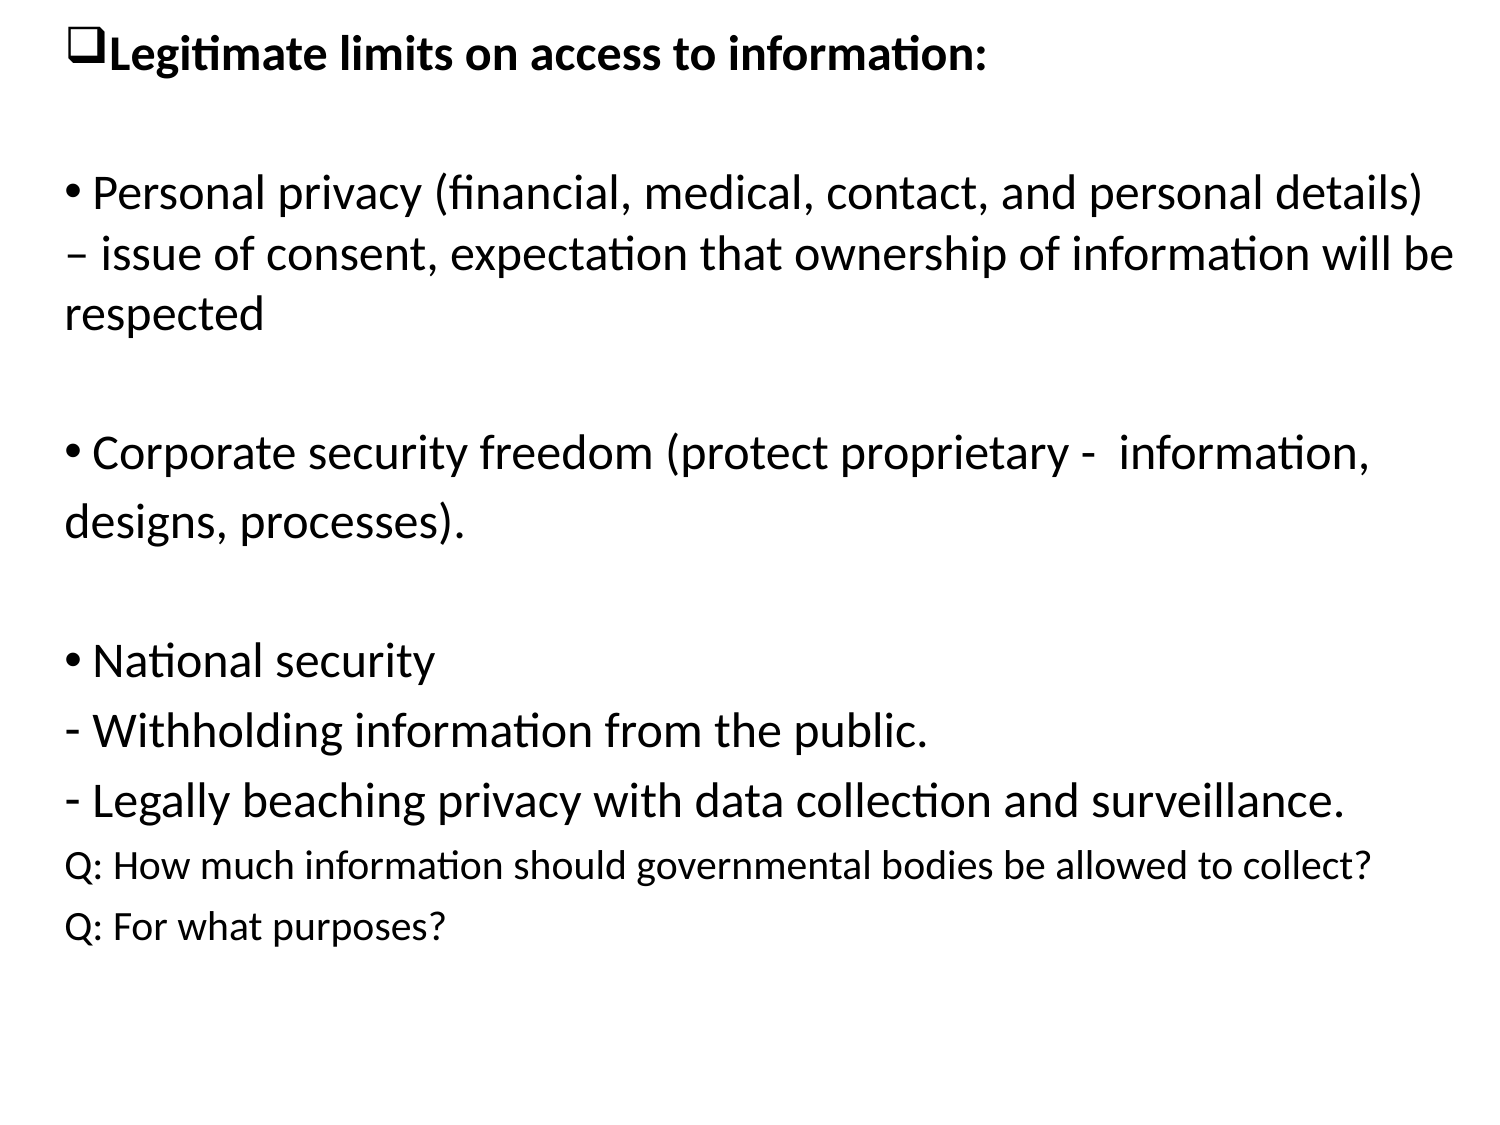

Legitimate limits on access to information:

Personal privacy (financial, medical, contact, and personal details)
– issue of consent, expectation that ownership of information will be respected

Corporate security freedom (protect proprietary -  information,
designs, processes).

National security
Withholding information from the public.
Legally beaching privacy with data collection and surveillance.
Q: How much information should governmental bodies be allowed to collect?
Q: For what purposes?